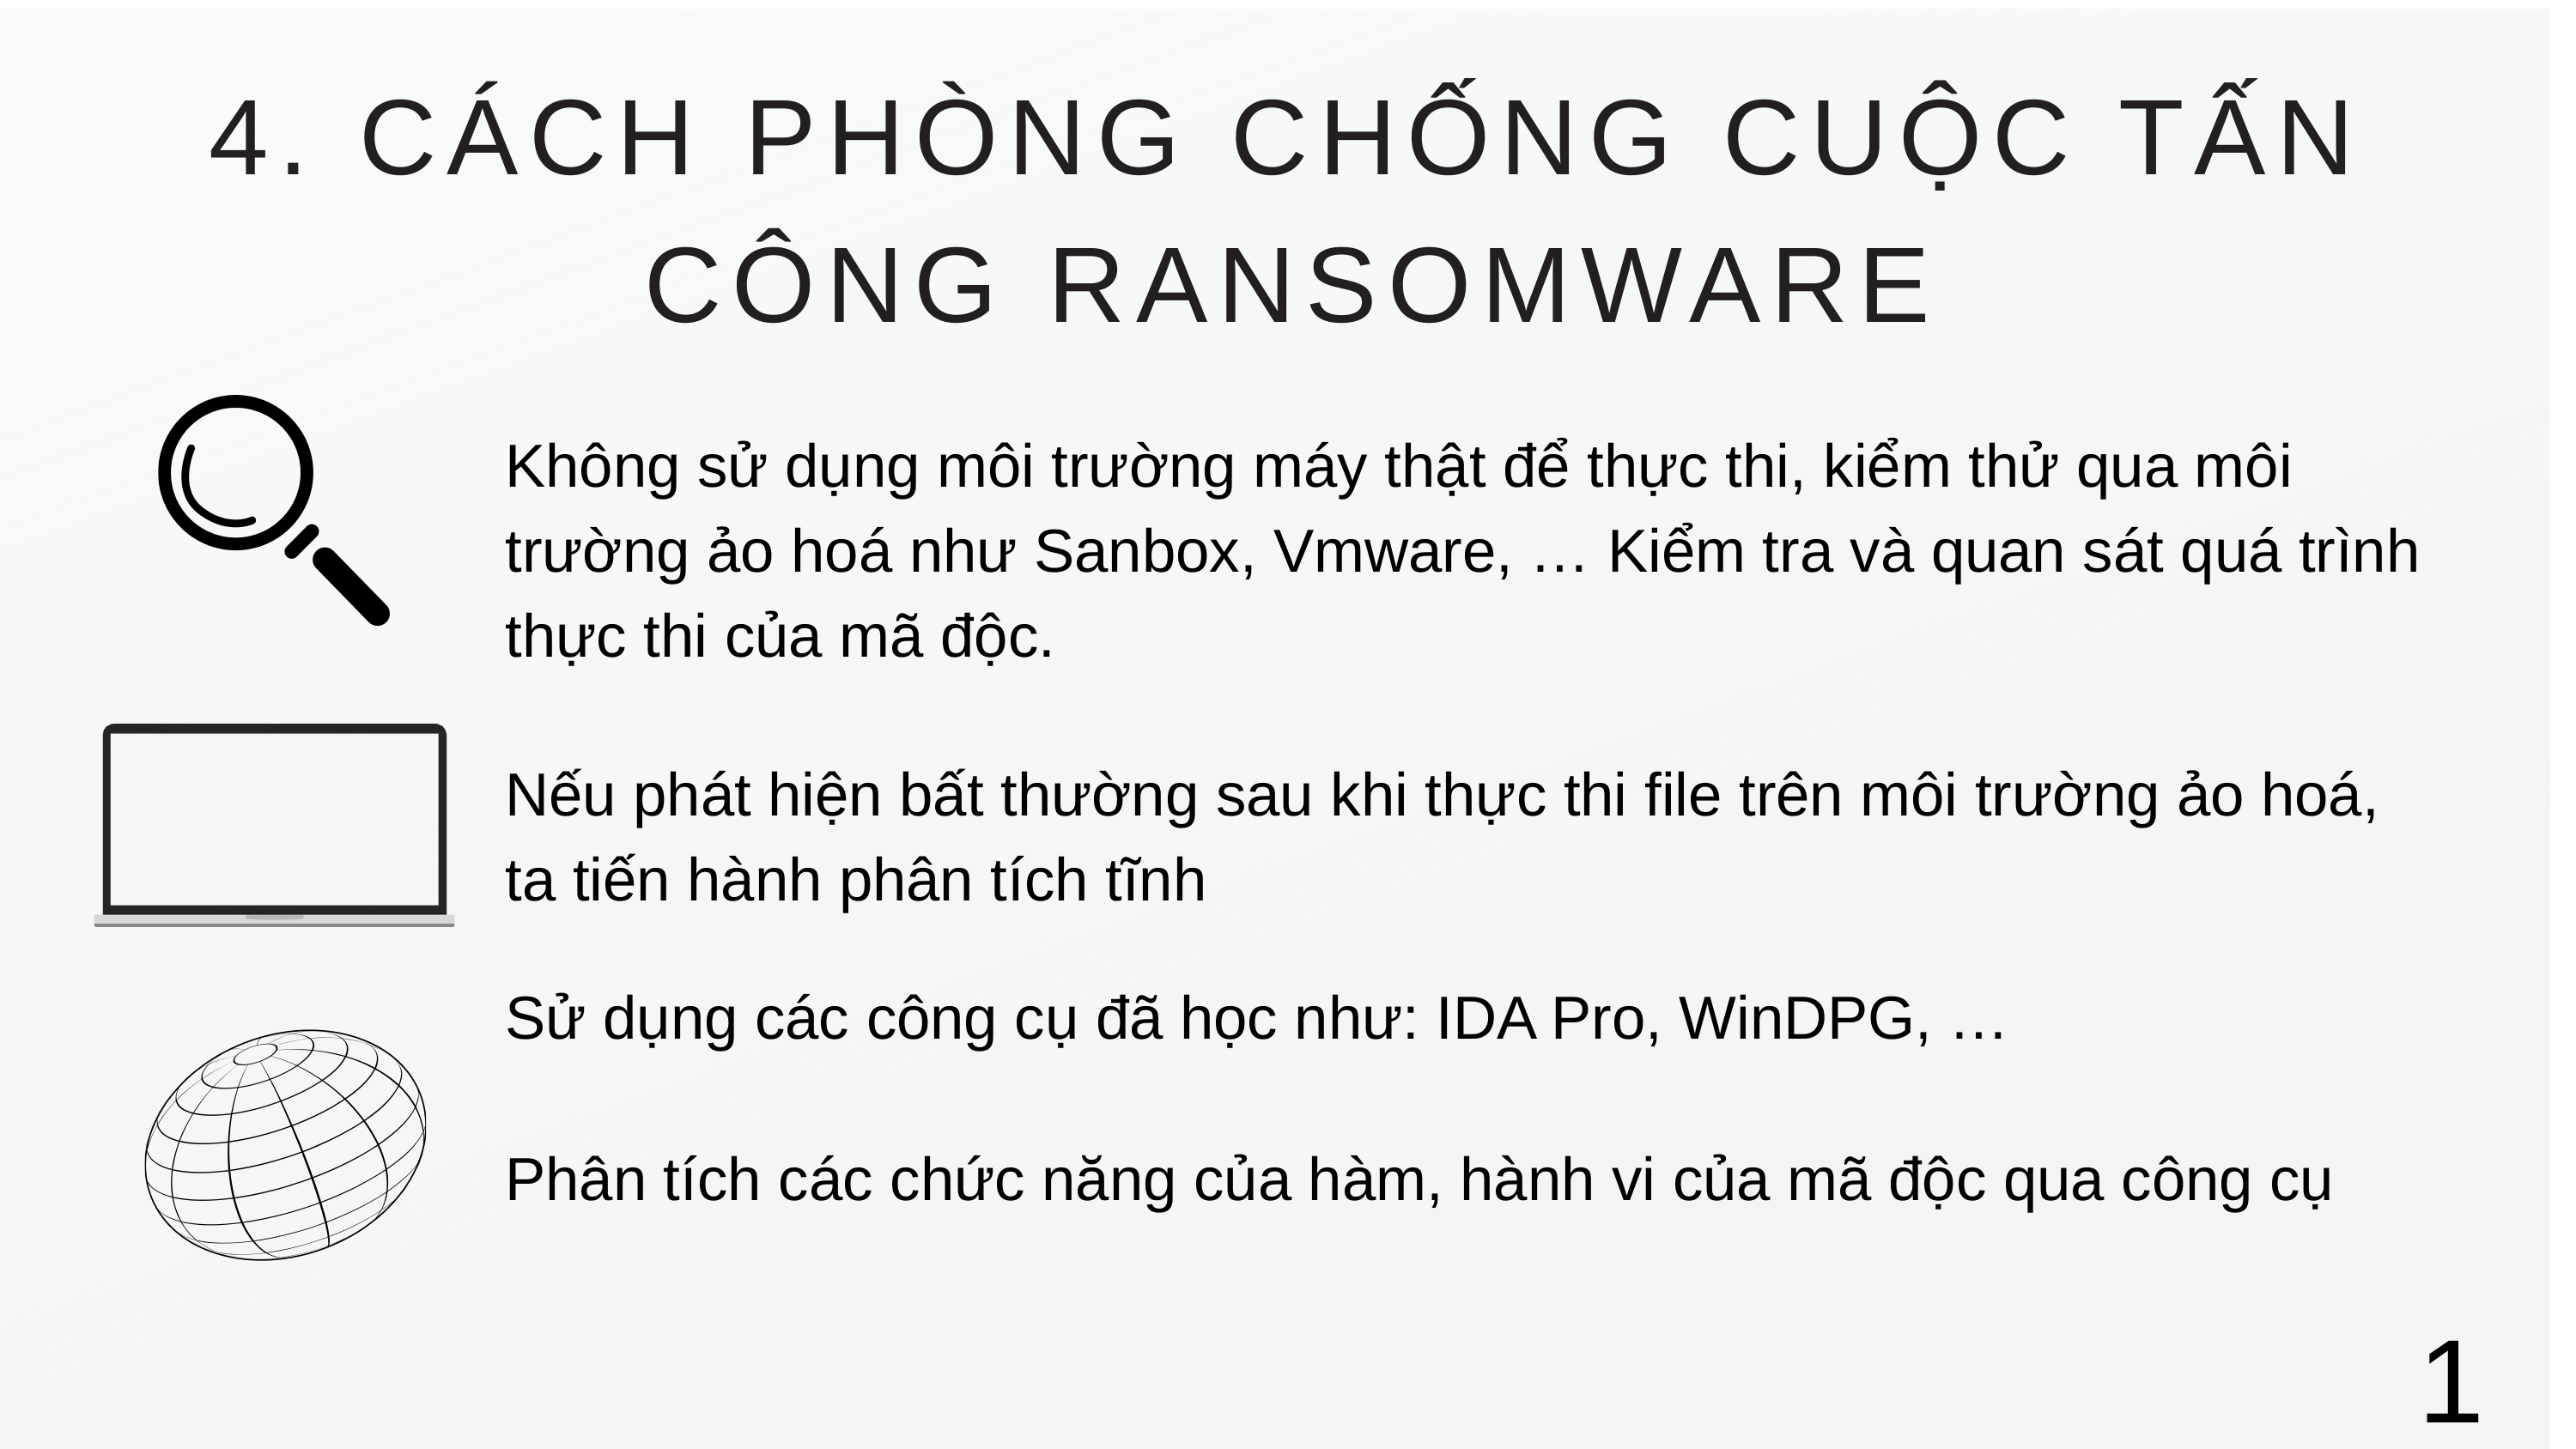

4. CÁCH PHÒNG CHỐNG CUỘC TẤN CÔNG RANSOMWARE

Không sử dụng môi trường máy thật để thực thi, kiểm thử qua môi trường ảo hoá như Sanbox, Vmware, … Kiểm tra và quan sát quá trình thực thi của mã độc.

Nếu phát hiện bất thường sau khi thực thi file trên môi trường ảo hoá, ta tiến hành phân tích tĩnh
Sử dụng các công cụ đã học như: IDA Pro, WinDPG, …

Phân tích các chức năng của hàm, hành vi của mã độc qua công cụ
17